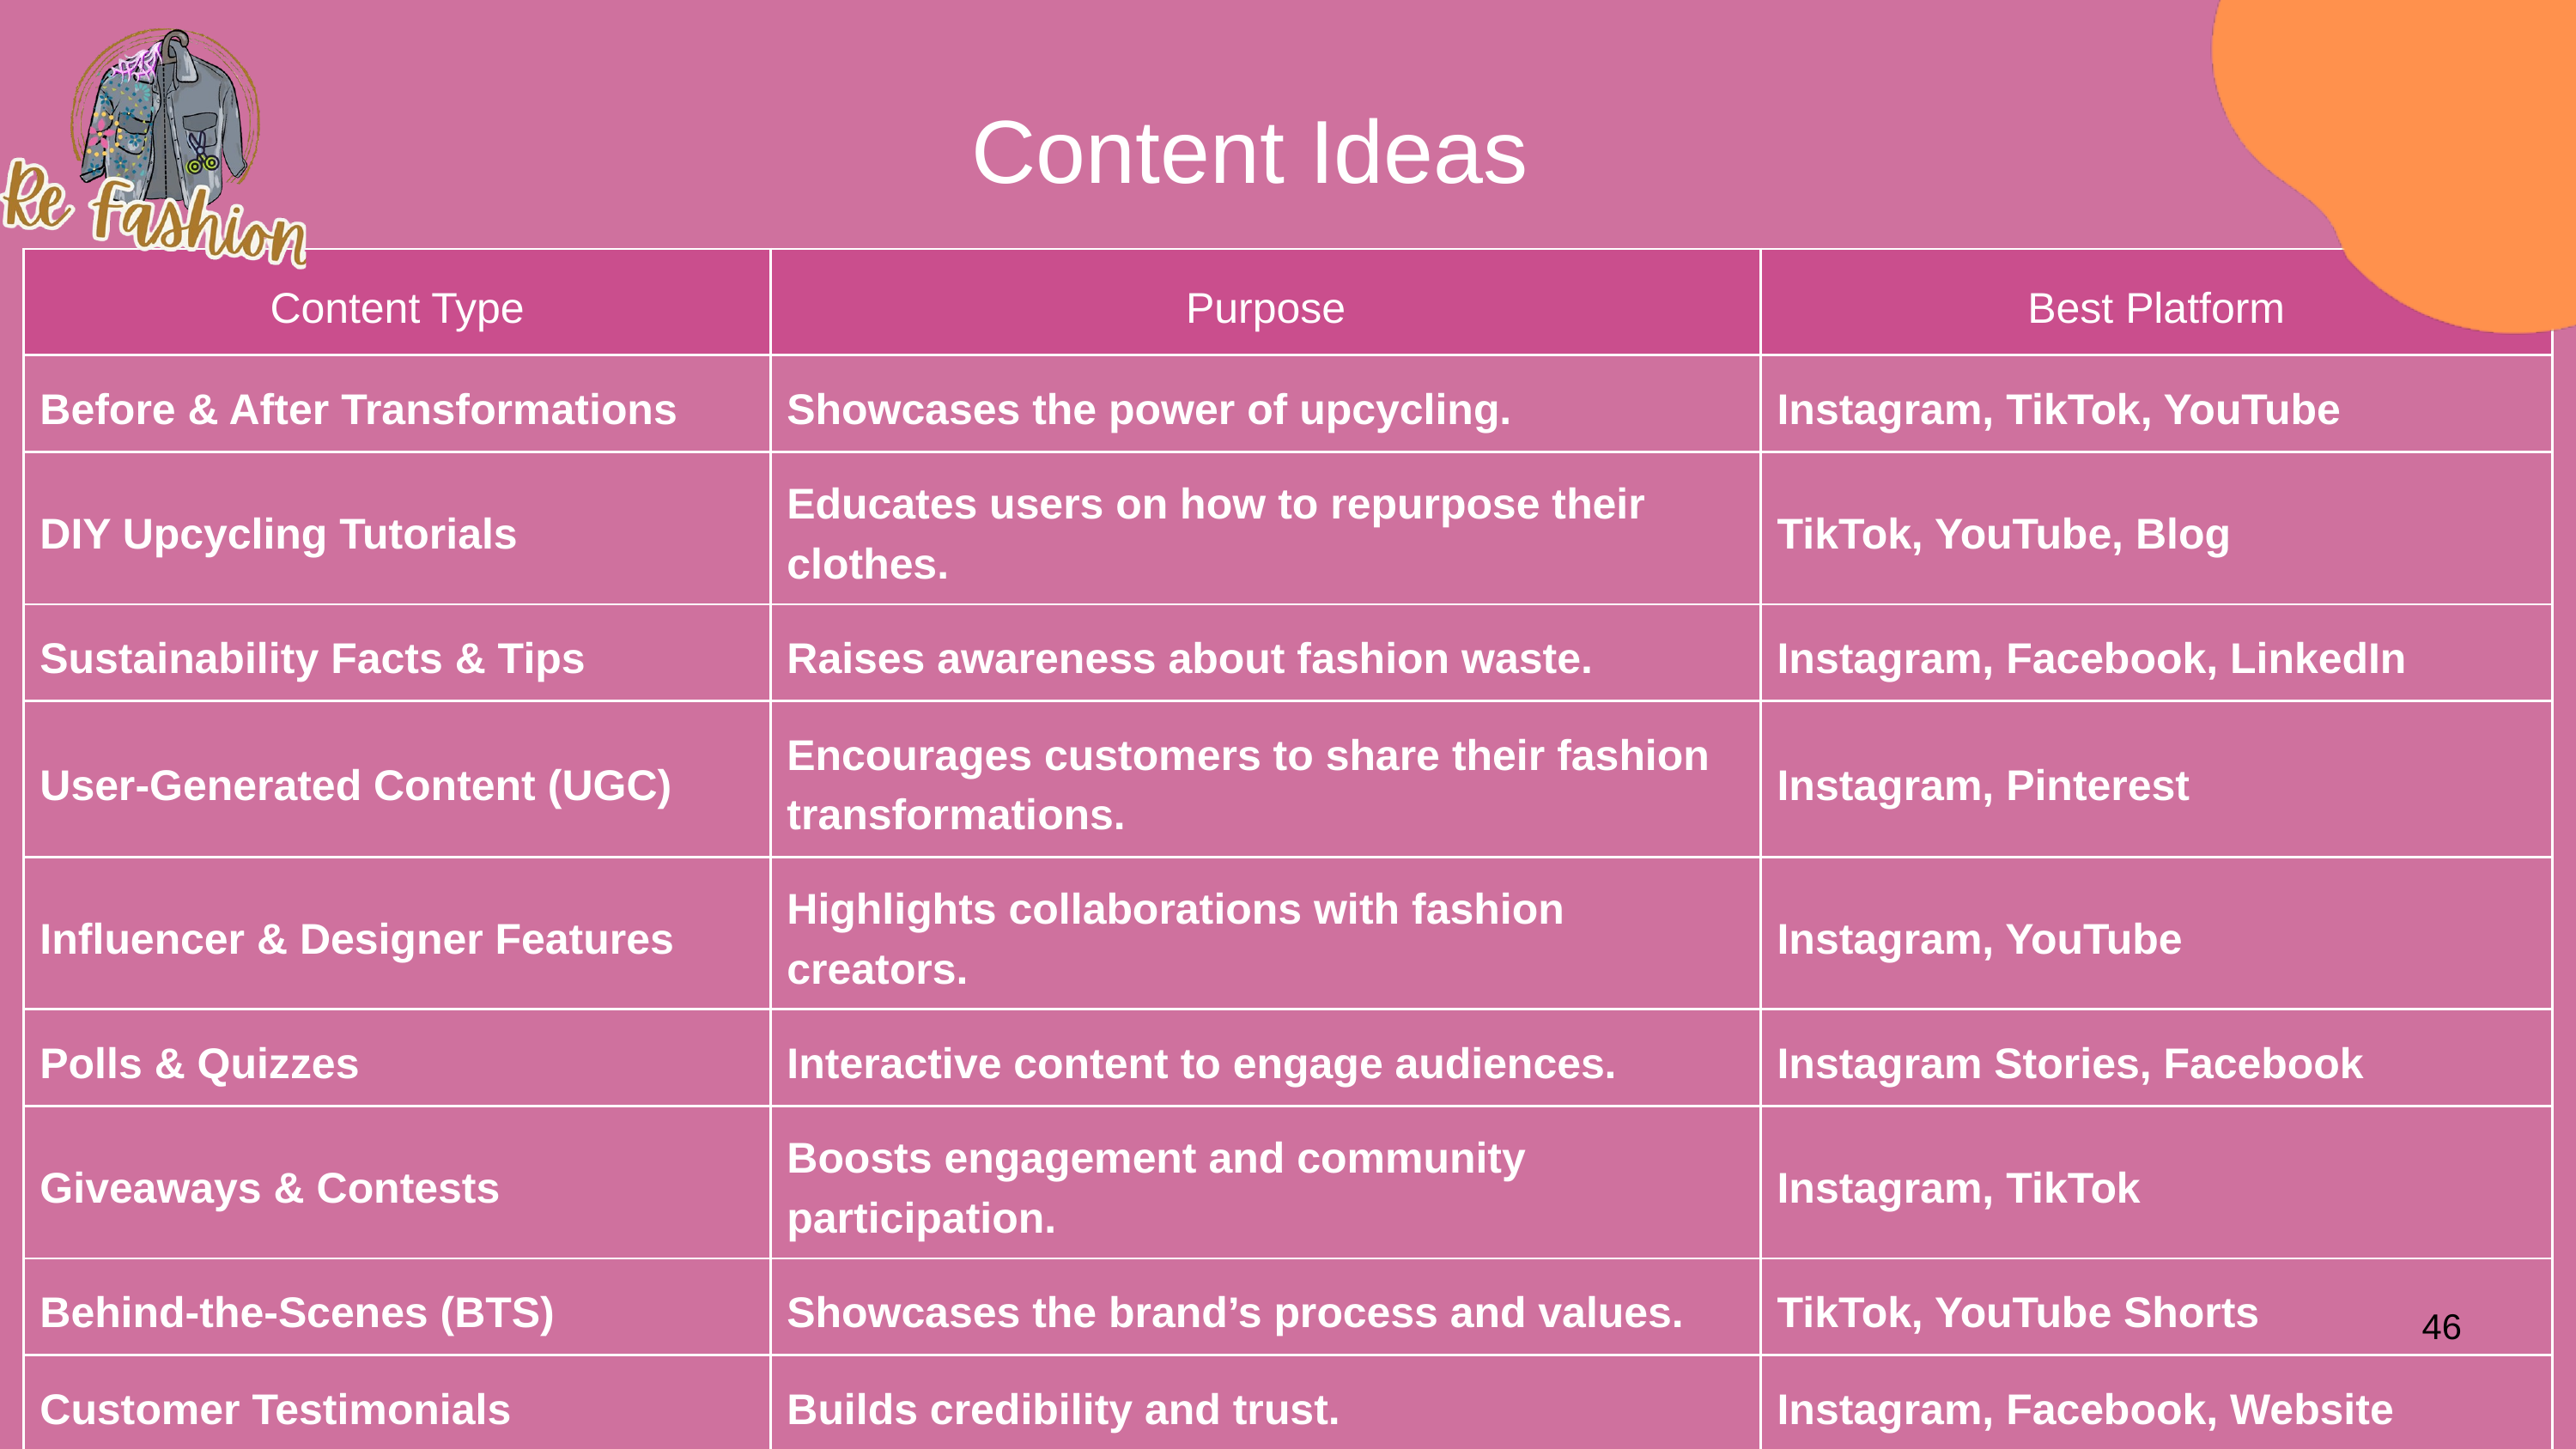

Content Ideas
| Content Type | Purpose | Best Platform |
| --- | --- | --- |
| Before & After Transformations | Showcases the power of upcycling. | Instagram, TikTok, YouTube |
| DIY Upcycling Tutorials | Educates users on how to repurpose their clothes. | TikTok, YouTube, Blog |
| Sustainability Facts & Tips | Raises awareness about fashion waste. | Instagram, Facebook, LinkedIn |
| User-Generated Content (UGC) | Encourages customers to share their fashion transformations. | Instagram, Pinterest |
| Influencer & Designer Features | Highlights collaborations with fashion creators. | Instagram, YouTube |
| Polls & Quizzes | Interactive content to engage audiences. | Instagram Stories, Facebook |
| Giveaways & Contests | Boosts engagement and community participation. | Instagram, TikTok |
| Behind-the-Scenes (BTS) | Showcases the brand’s process and values. | TikTok, YouTube Shorts |
| Customer Testimonials | Builds credibility and trust. | Instagram, Facebook, Website |
| Live Q&A & Styling Sessions | Engages users directly with experts. | Instagram Live, TikTok Live |
46